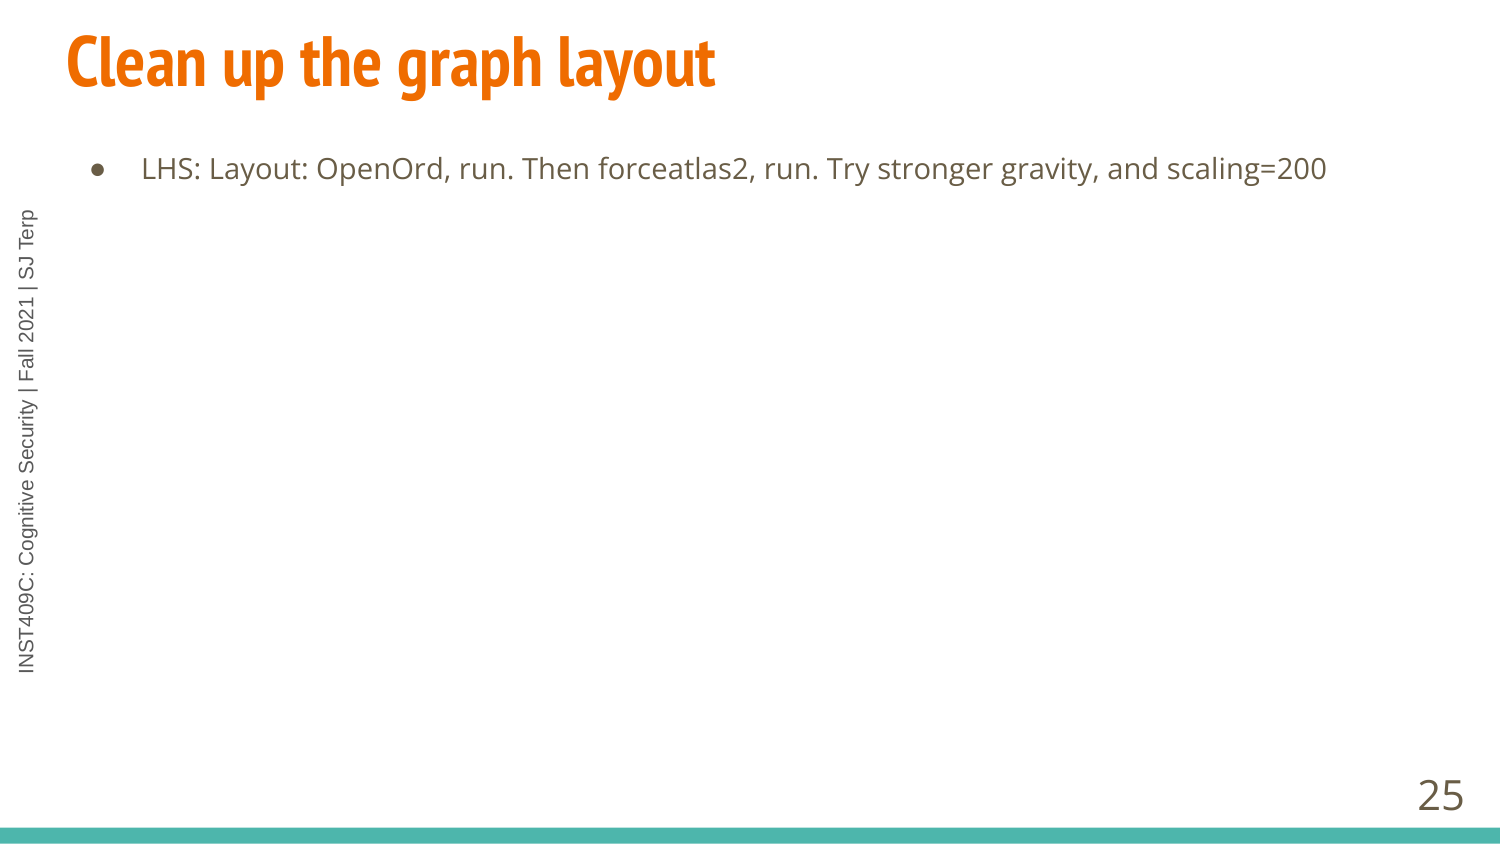

# Clean up the graph layout
LHS: Layout: OpenOrd, run. Then forceatlas2, run. Try stronger gravity, and scaling=200

25